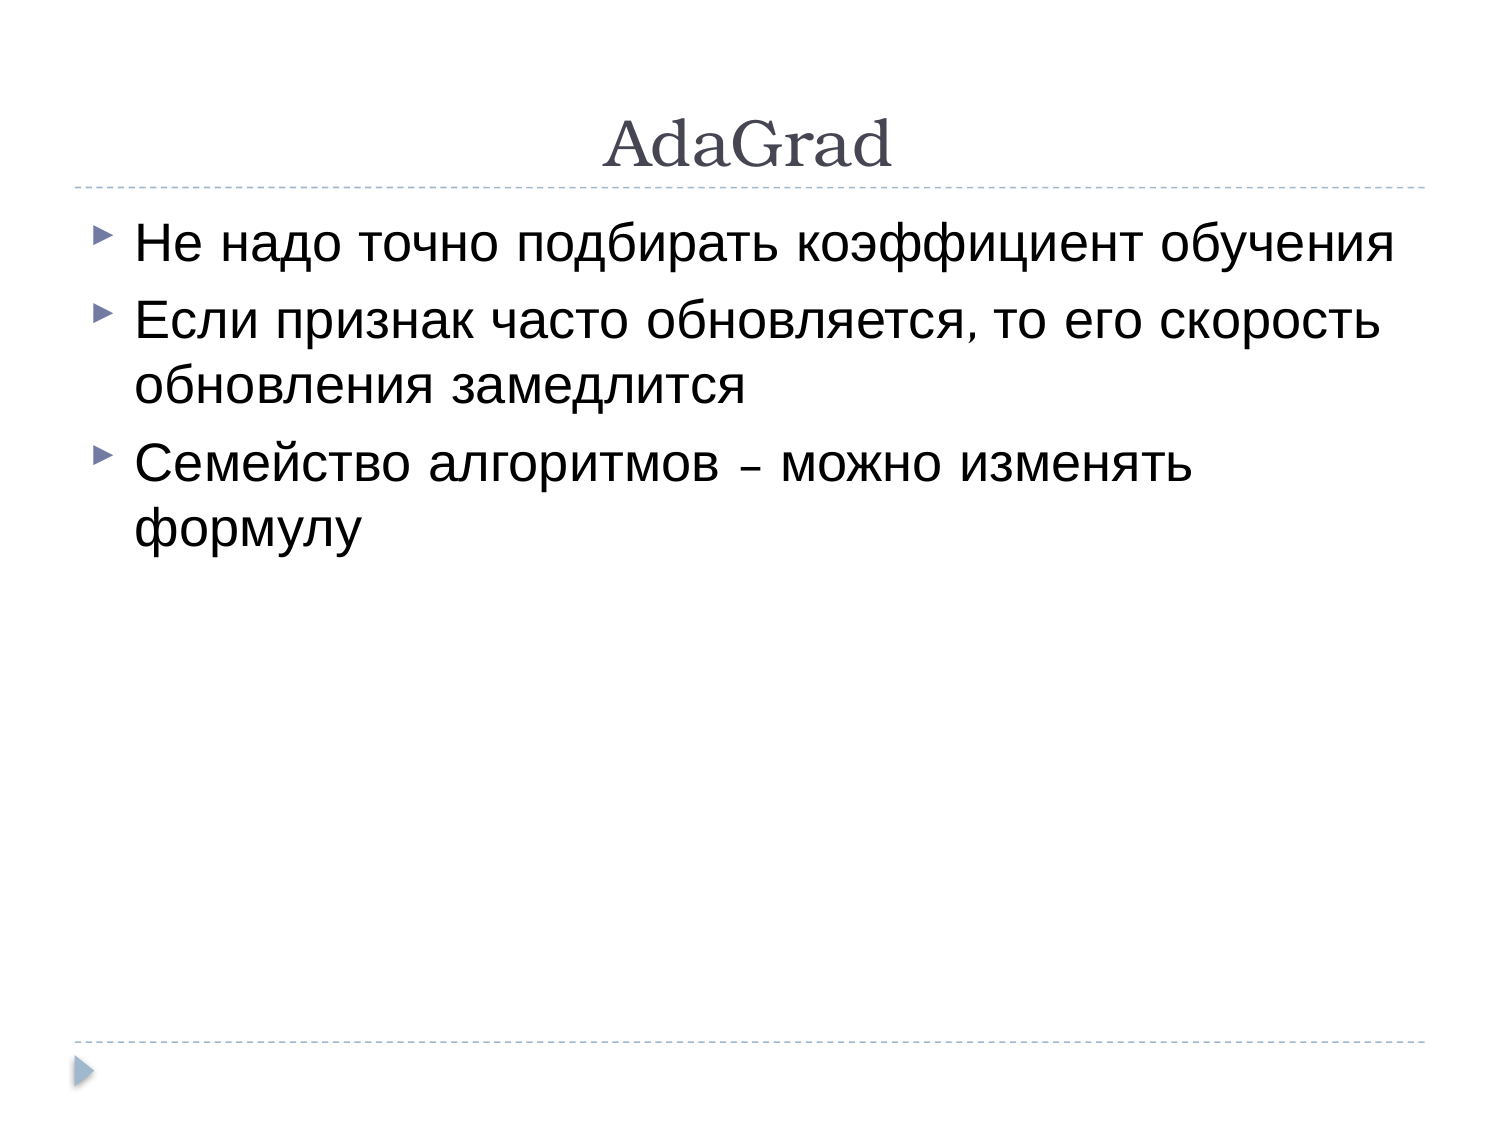

# AdaGrad
Не надо точно подбирать коэффициент обучения
Если признак часто обновляется, то его скорость обновления замедлится
Семейство алгоритмов – можно изменять формулу